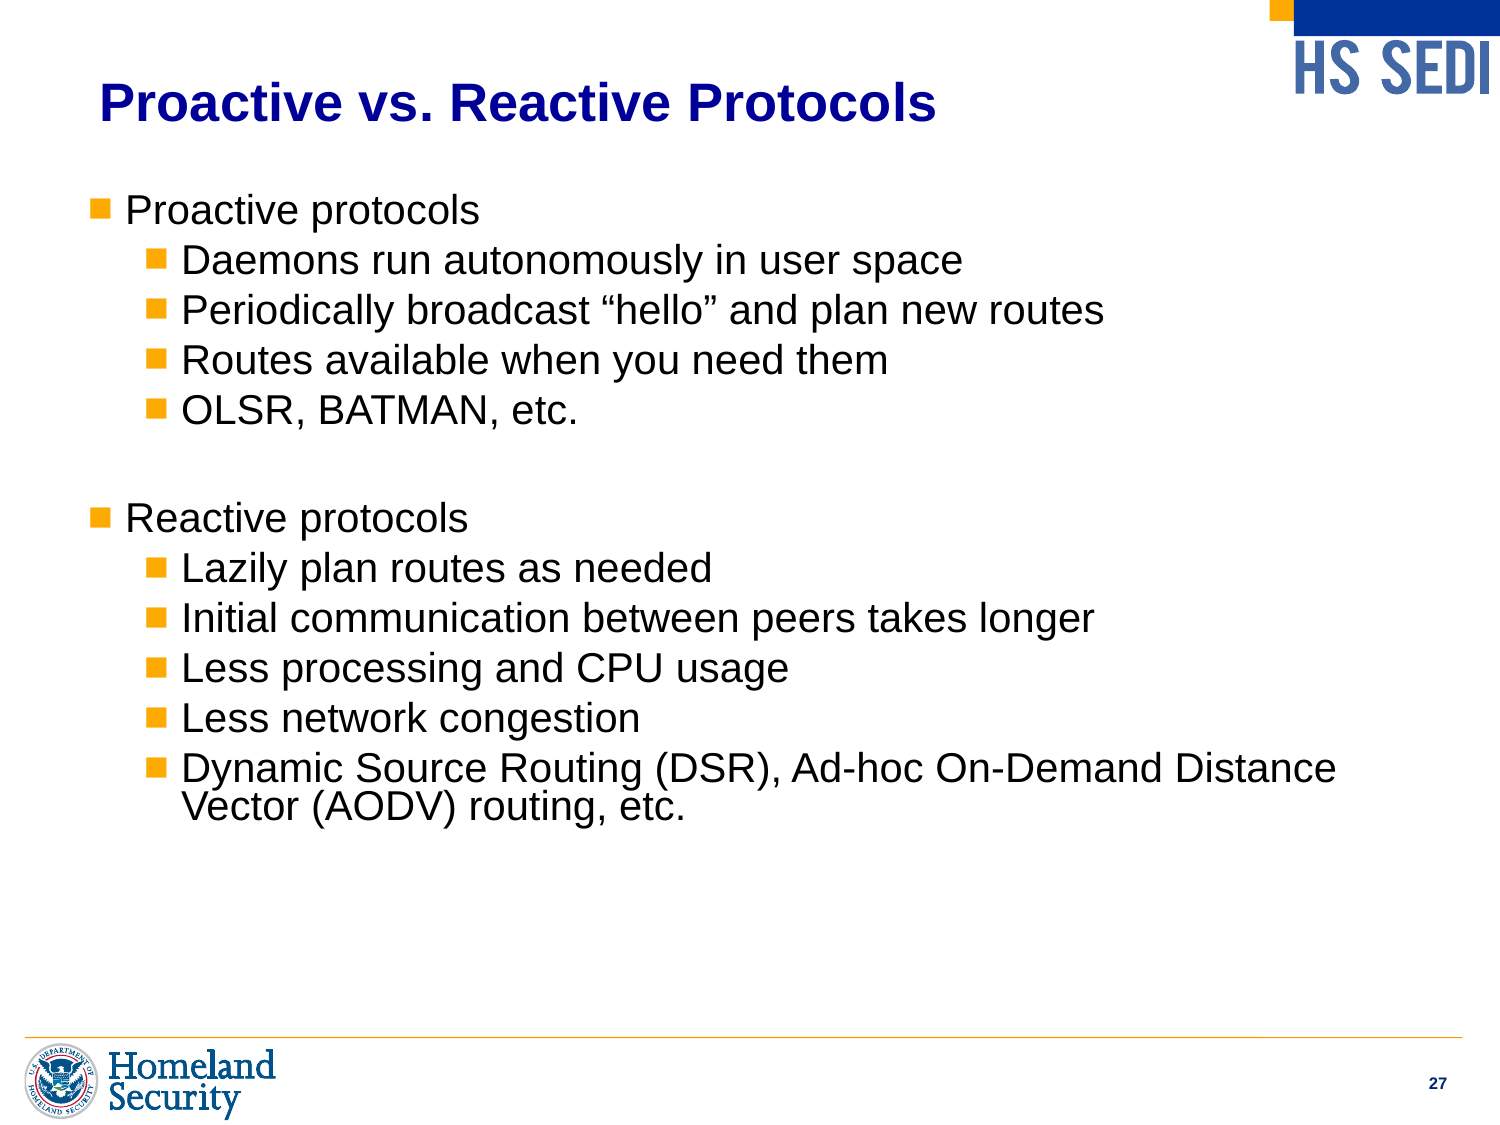

# Proactive vs. Reactive Protocols
Proactive protocols
Daemons run autonomously in user space
Periodically broadcast “hello” and plan new routes
Routes available when you need them
OLSR, BATMAN, etc.

Reactive protocols
Lazily plan routes as needed
Initial communication between peers takes longer
Less processing and CPU usage
Less network congestion
Dynamic Source Routing (DSR), Ad-hoc On-Demand Distance Vector (AODV) routing, etc.

27